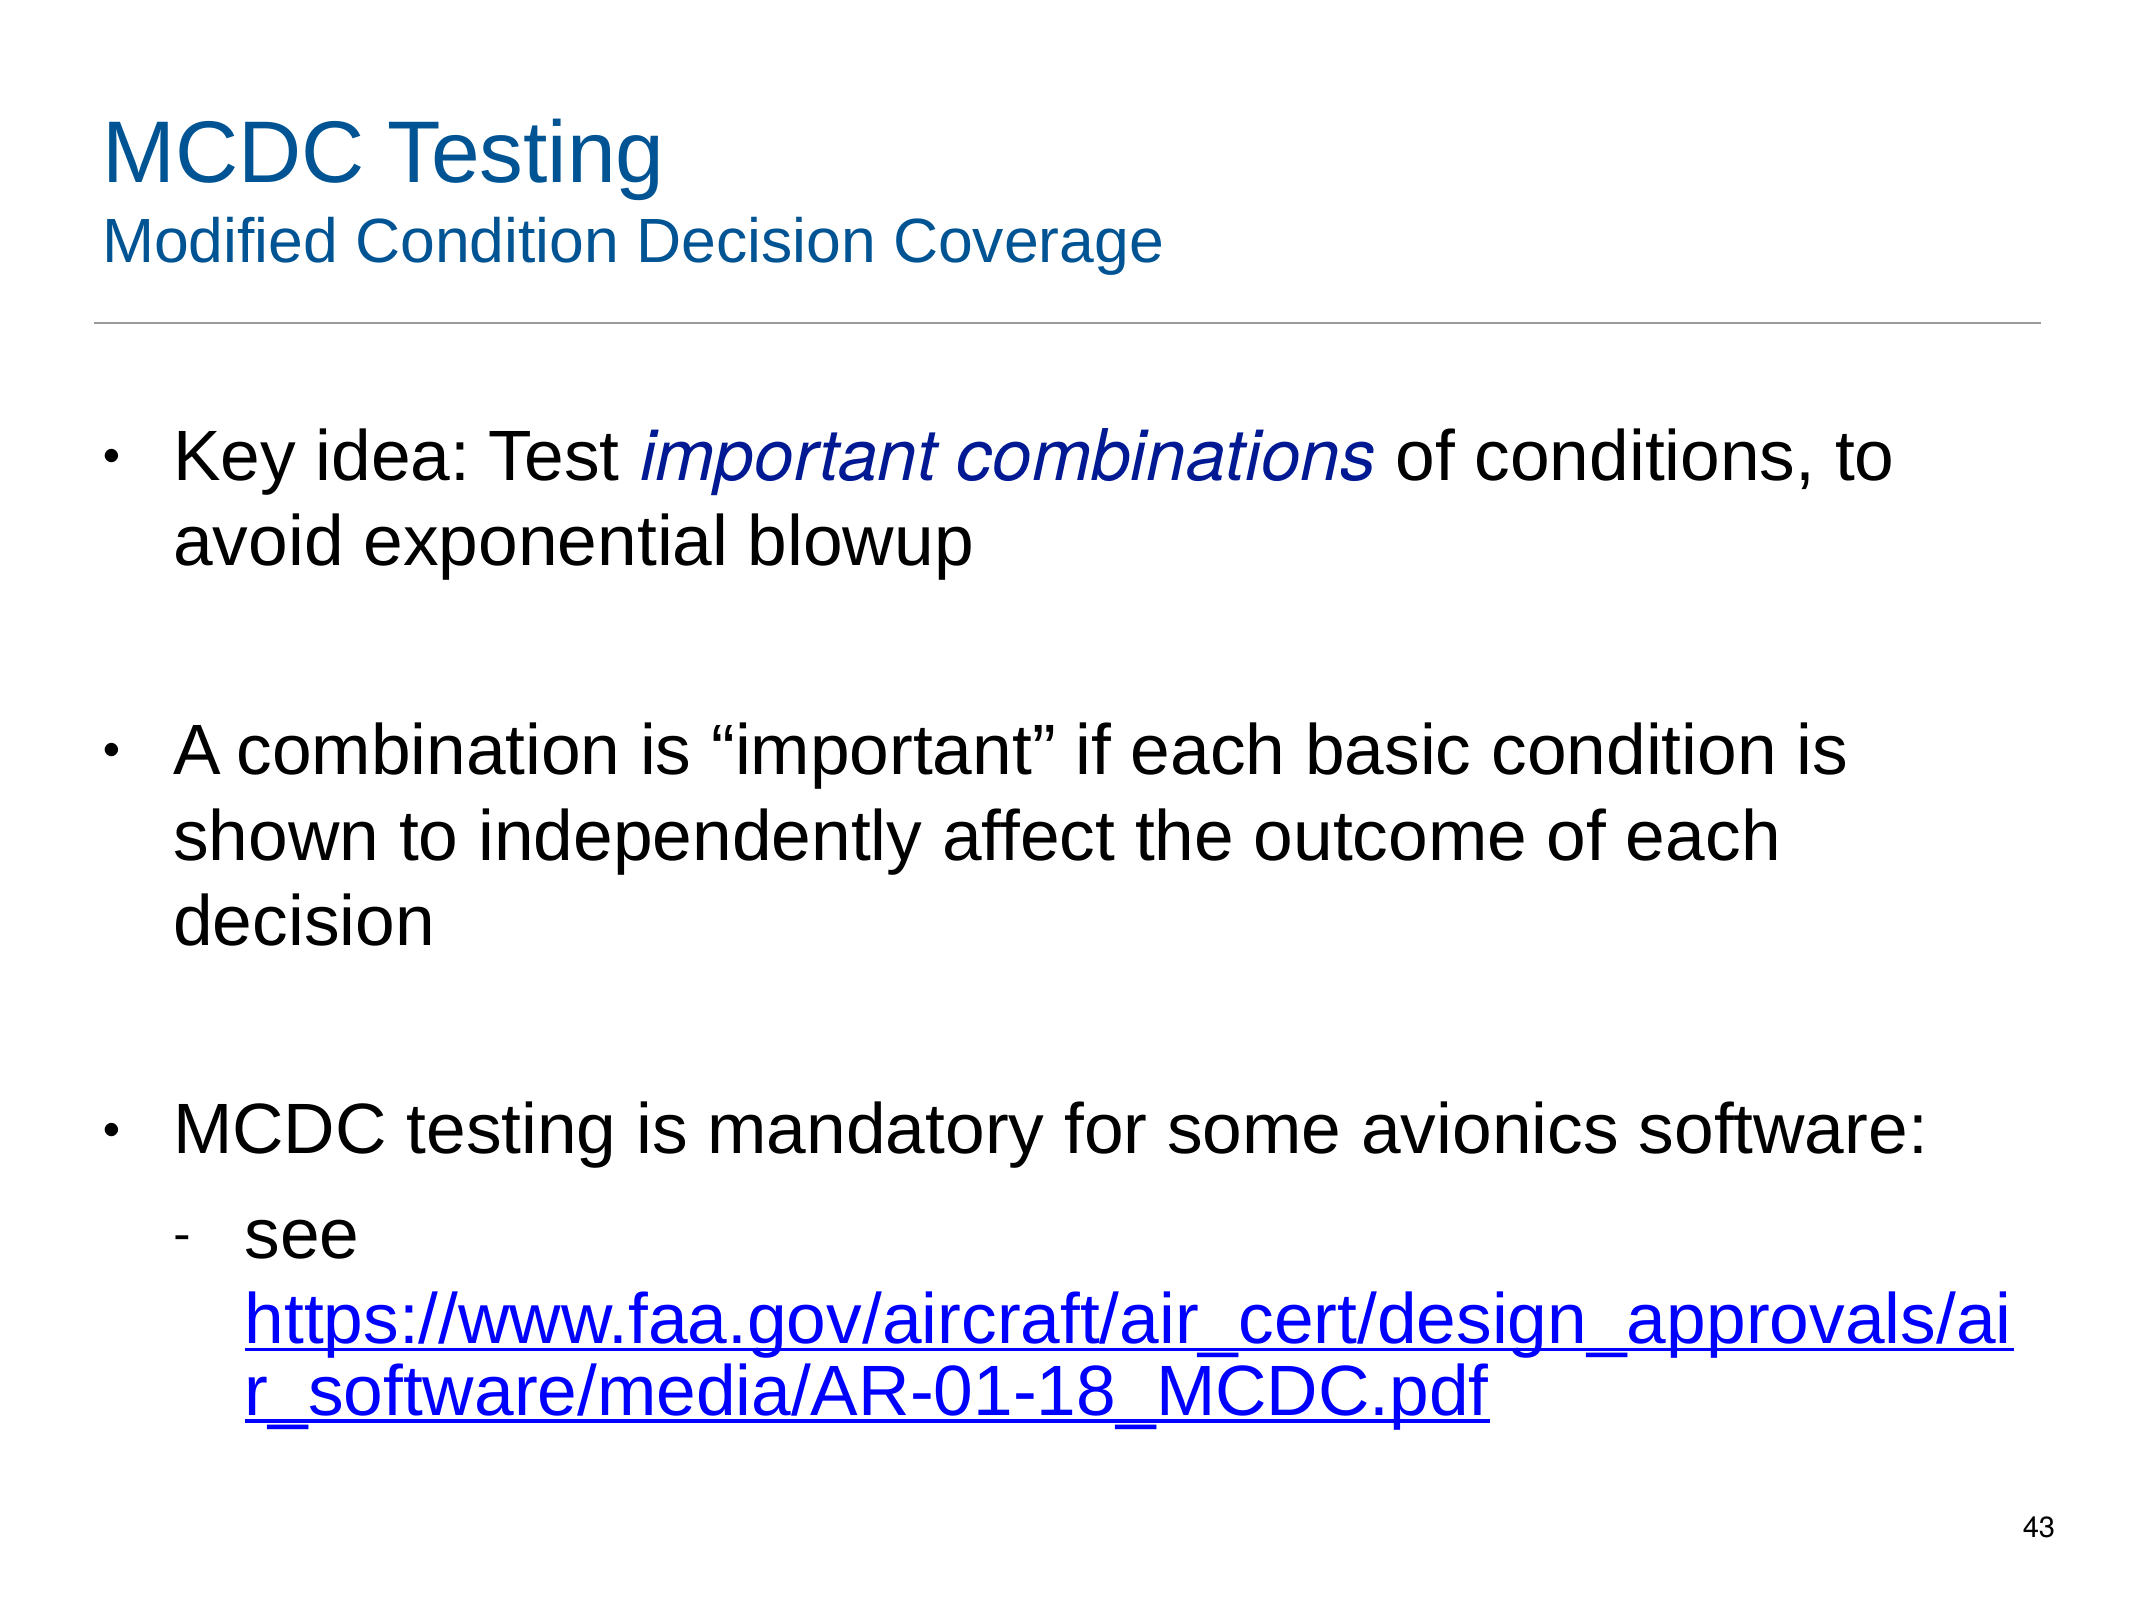

# MCDC Testing
Modified Condition Decision Coverage
Key idea: Test important combinations of conditions, to avoid exponential blowup

A combination is “important” if each basic condition is shown to independently affect the outcome of each decision

MCDC testing is mandatory for some avionics software:
see https://www.faa.gov/aircraft/air_cert/design_approvals/air_software/media/AR-01-18_MCDC.pdf
43